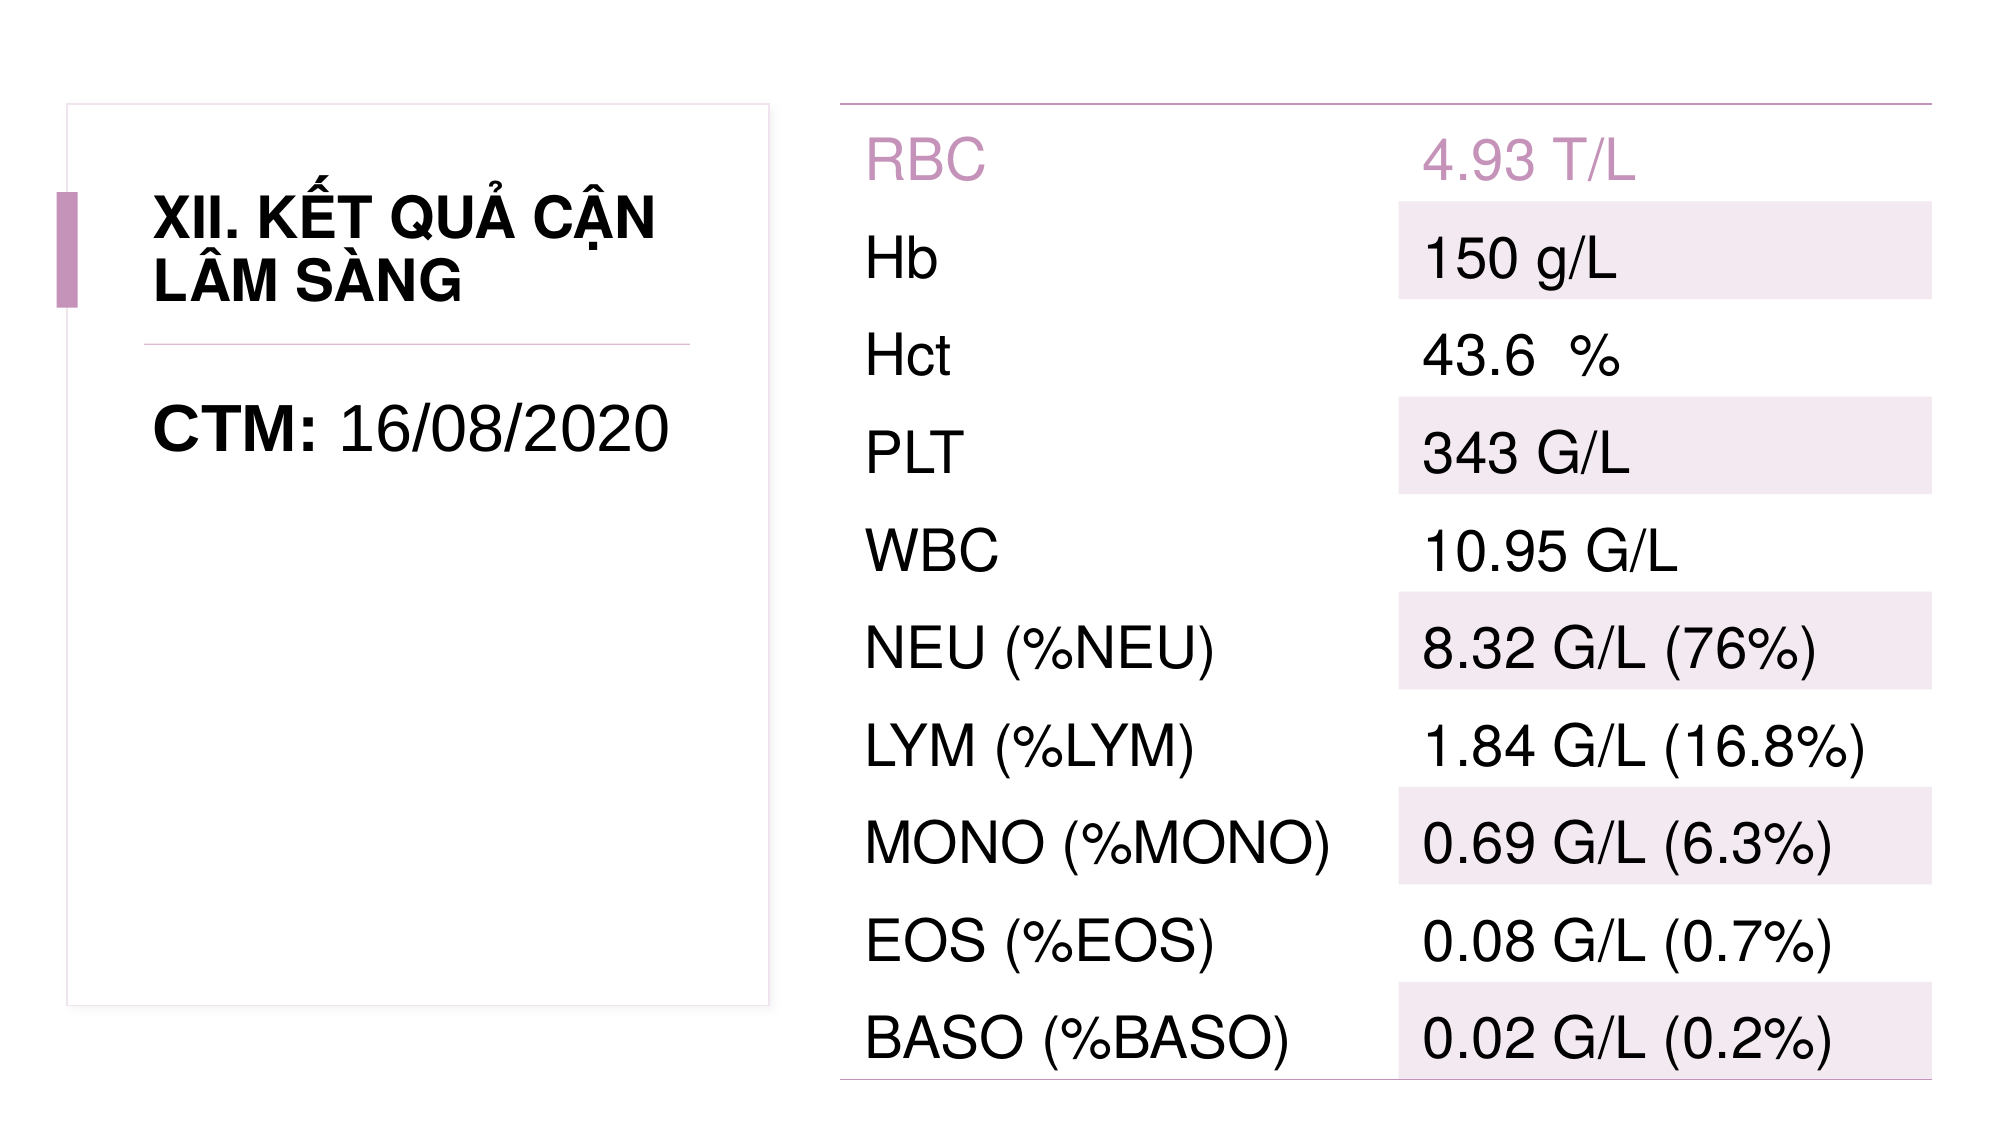

| RBC | 4.93 T/L |
| --- | --- |
| Hb | 150 g/L |
| Hct | 43.6 % |
| PLT | 343 G/L |
| WBC | 10.95 G/L |
| NEU (%NEU) | 8.32 G/L (76%) |
| LYM (%LYM) | 1.84 G/L (16.8%) |
| MONO (%MONO) | 0.69 G/L (6.3%) |
| EOS (%EOS) | 0.08 G/L (0.7%) |
| BASO (%BASO) | 0.02 G/L (0.2%) |
# XII. KẾT QUẢ CẬN LÂM SÀNG

CTM: 16/08/2020